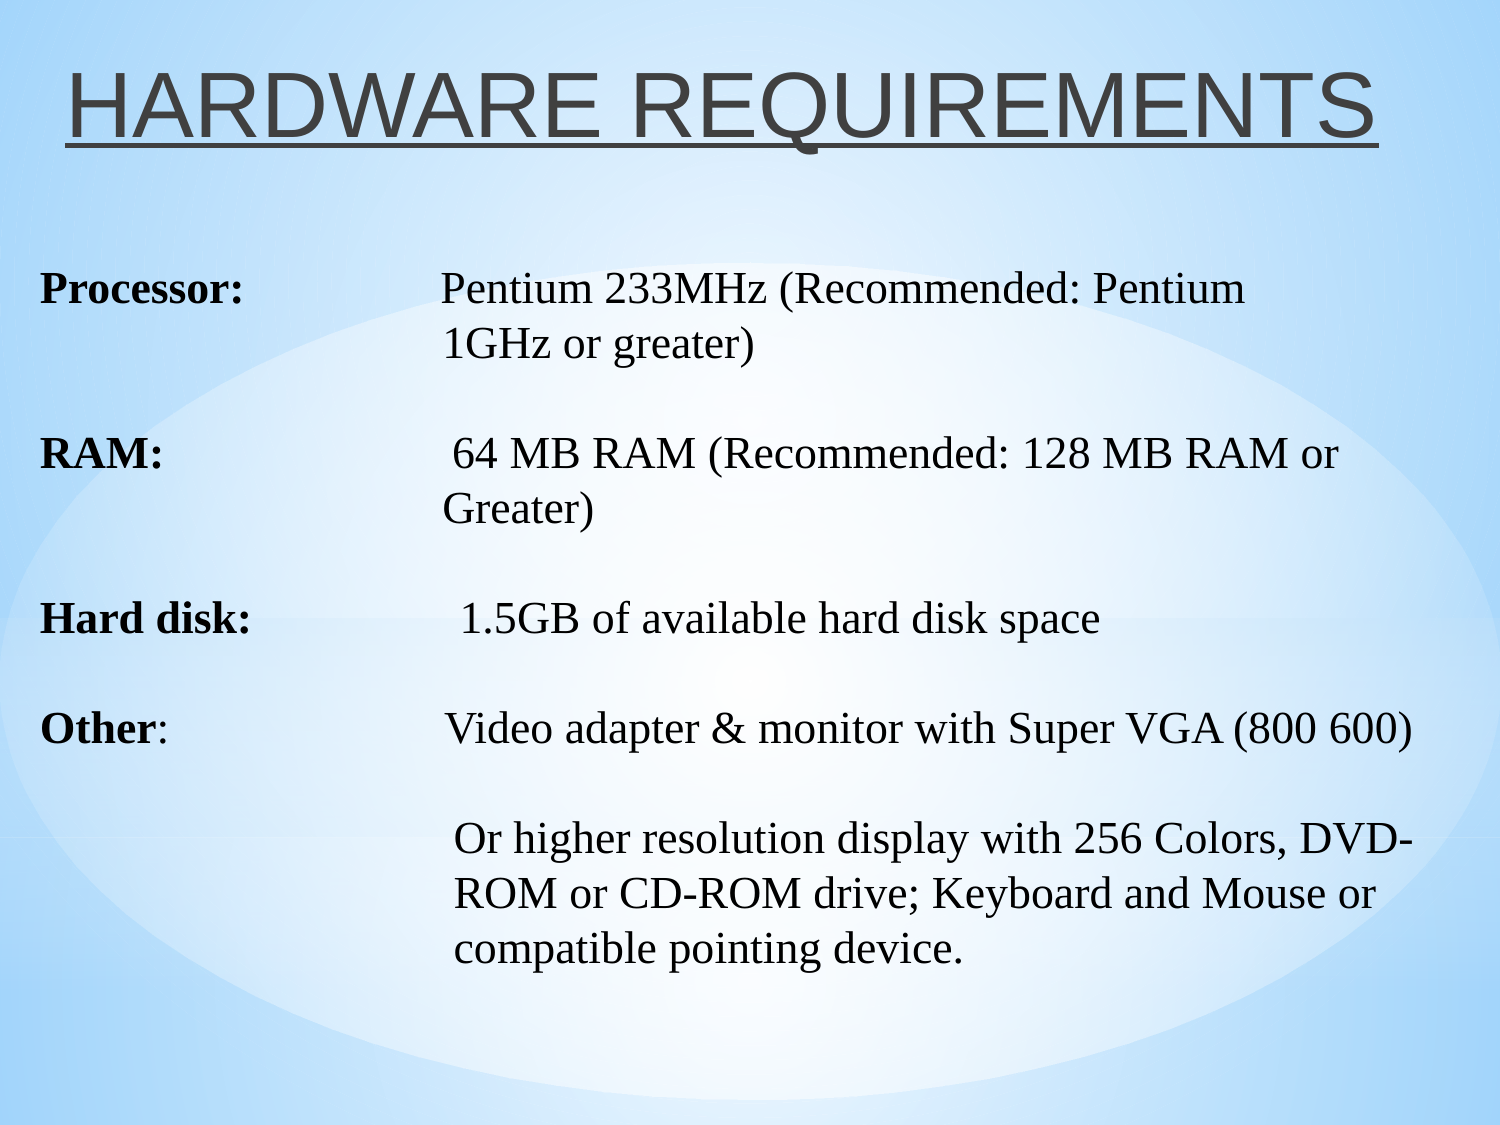

HARDWARE REQUIREMENTS
# Processor:                 Pentium 233MHz (Recommended: Pentium 1GHz or greater) RAM:                         64 MB RAM (Recommended: 128 MB RAM or Greater) Hard disk:                  1.5GB of available hard disk space Other:                        Video adapter & monitor with Super VGA (800 600) Or higher resolution display with 256 Colors, DVD- ROM or CD-ROM drive; Keyboard and Mouse or compatible pointing device.